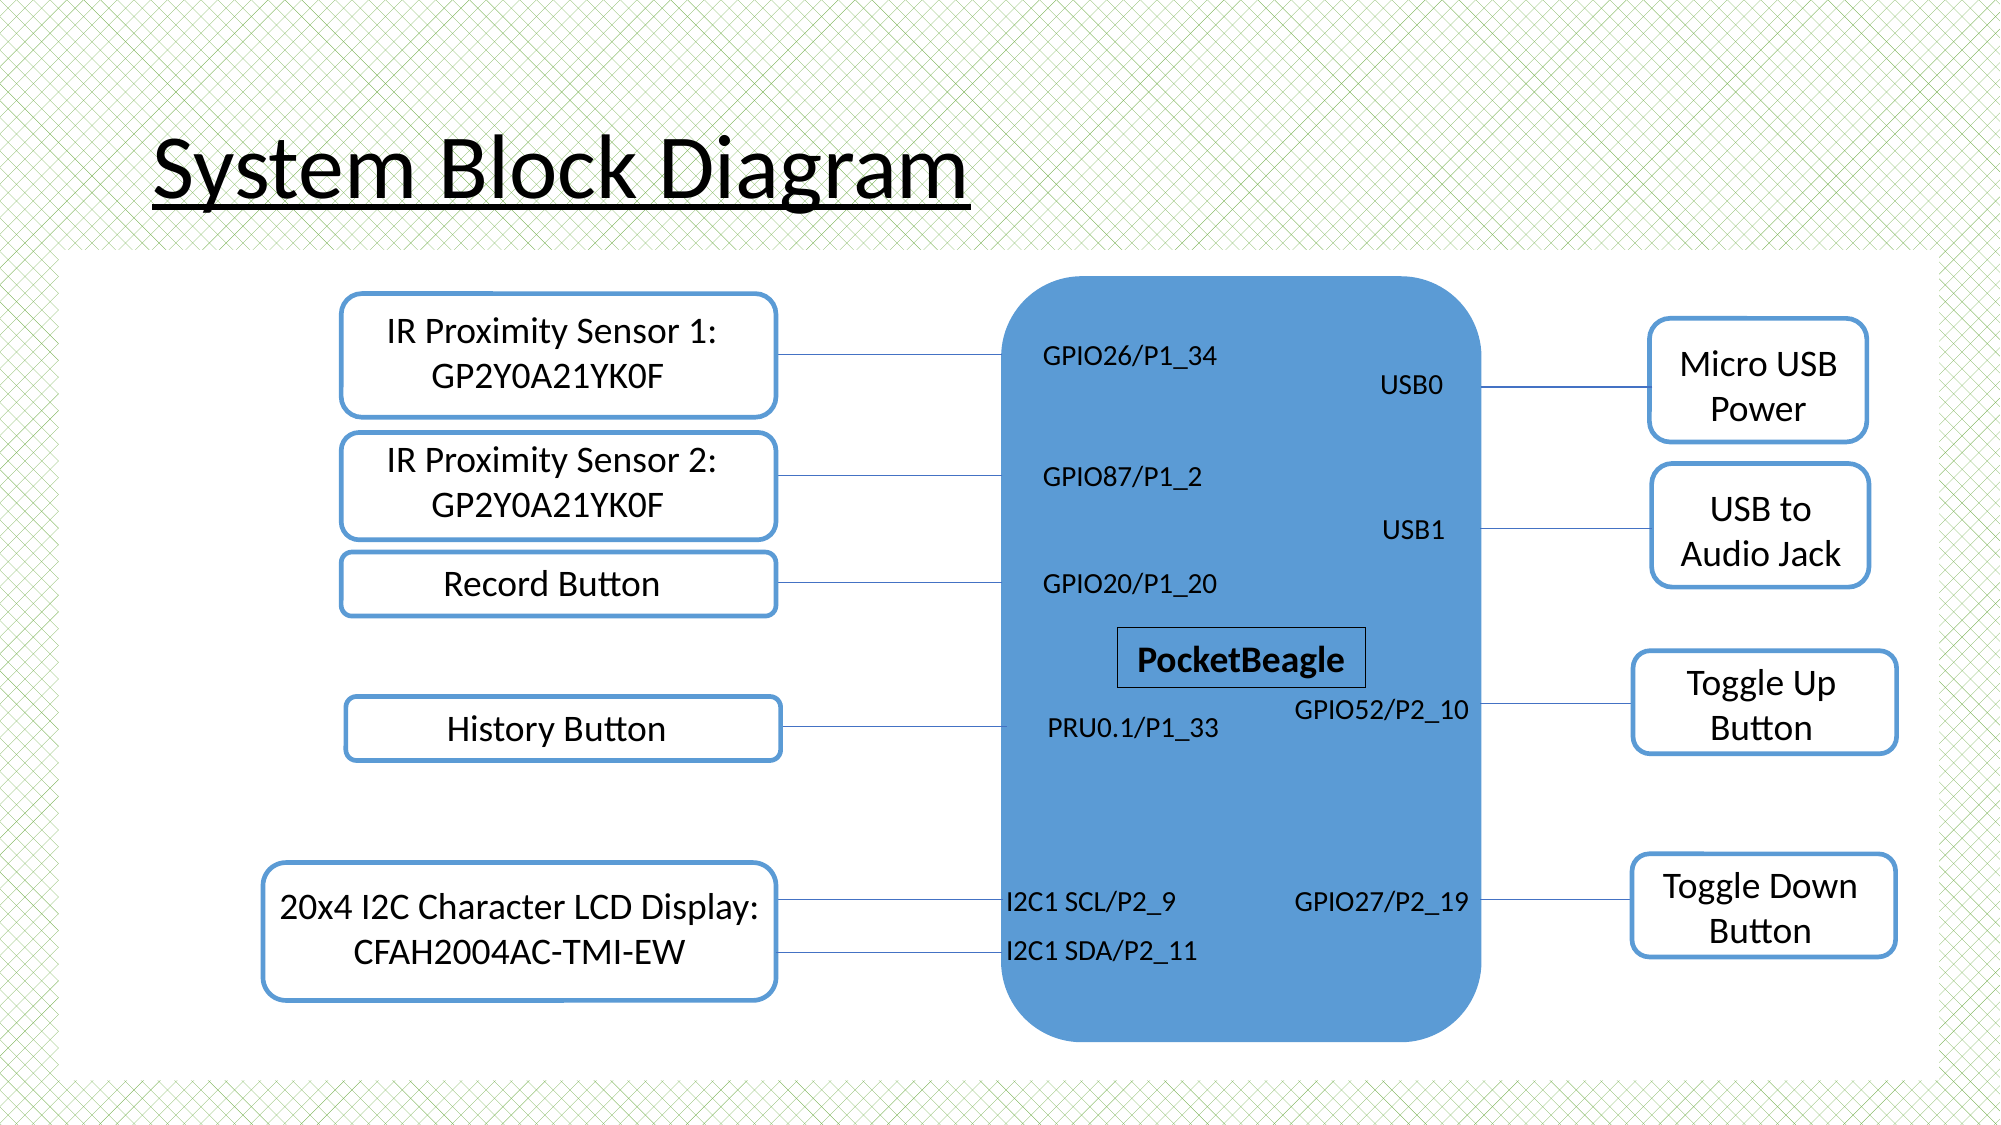

# System Block Diagram

IR Proximity Sensor 1:
GP2Y0A21YK0F

GPIO26/P1_34
Micro USB Power
USB0
IR Proximity Sensor 2:
GP2Y0A21YK0F

GPIO87/P1_2

USB to Audio Jack
USB1

Record Button
GPIO20/P1_20
PocketBeagle

Toggle Up Button
GPIO52/P2_10

History Button
PRU0.1/P1_33

Toggle Down Button

GPIO27/P2_19
20x4 I2C Character LCD Display:
CFAH2004AC-TMI-EW
I2C1 SCL/P2_9
I2C1 SDA/P2_11